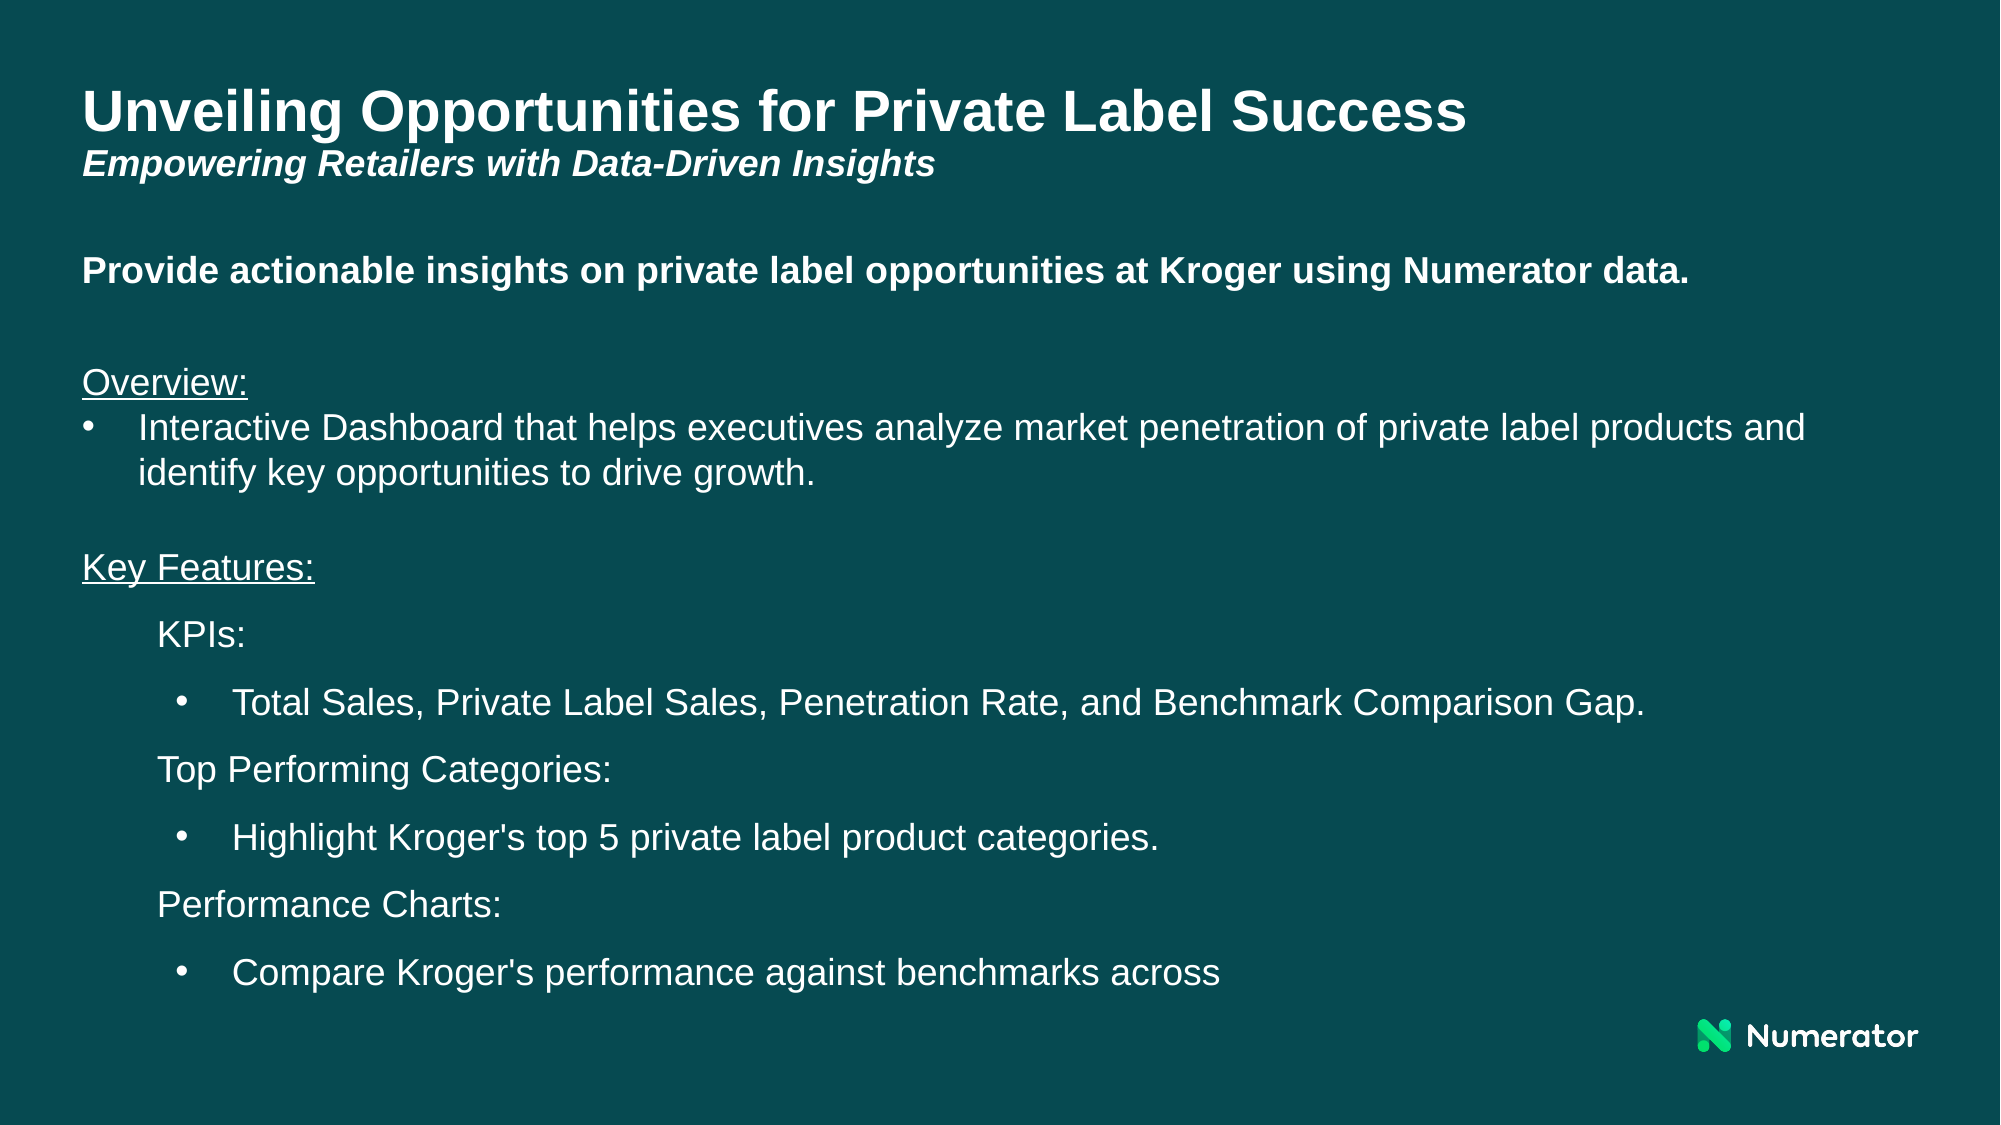

# Unveiling Opportunities for Private Label Success
Empowering Retailers with Data-Driven Insights

Provide actionable insights on private label opportunities at Kroger using Numerator data.
Overview:
Interactive Dashboard that helps executives analyze market penetration of private label products and identify key opportunities to drive growth.
Key Features:
KPIs:
Total Sales, Private Label Sales, Penetration Rate, and Benchmark Comparison Gap.
Top Performing Categories:
Highlight Kroger's top 5 private label product categories.
Performance Charts:
Compare Kroger's performance against benchmarks across